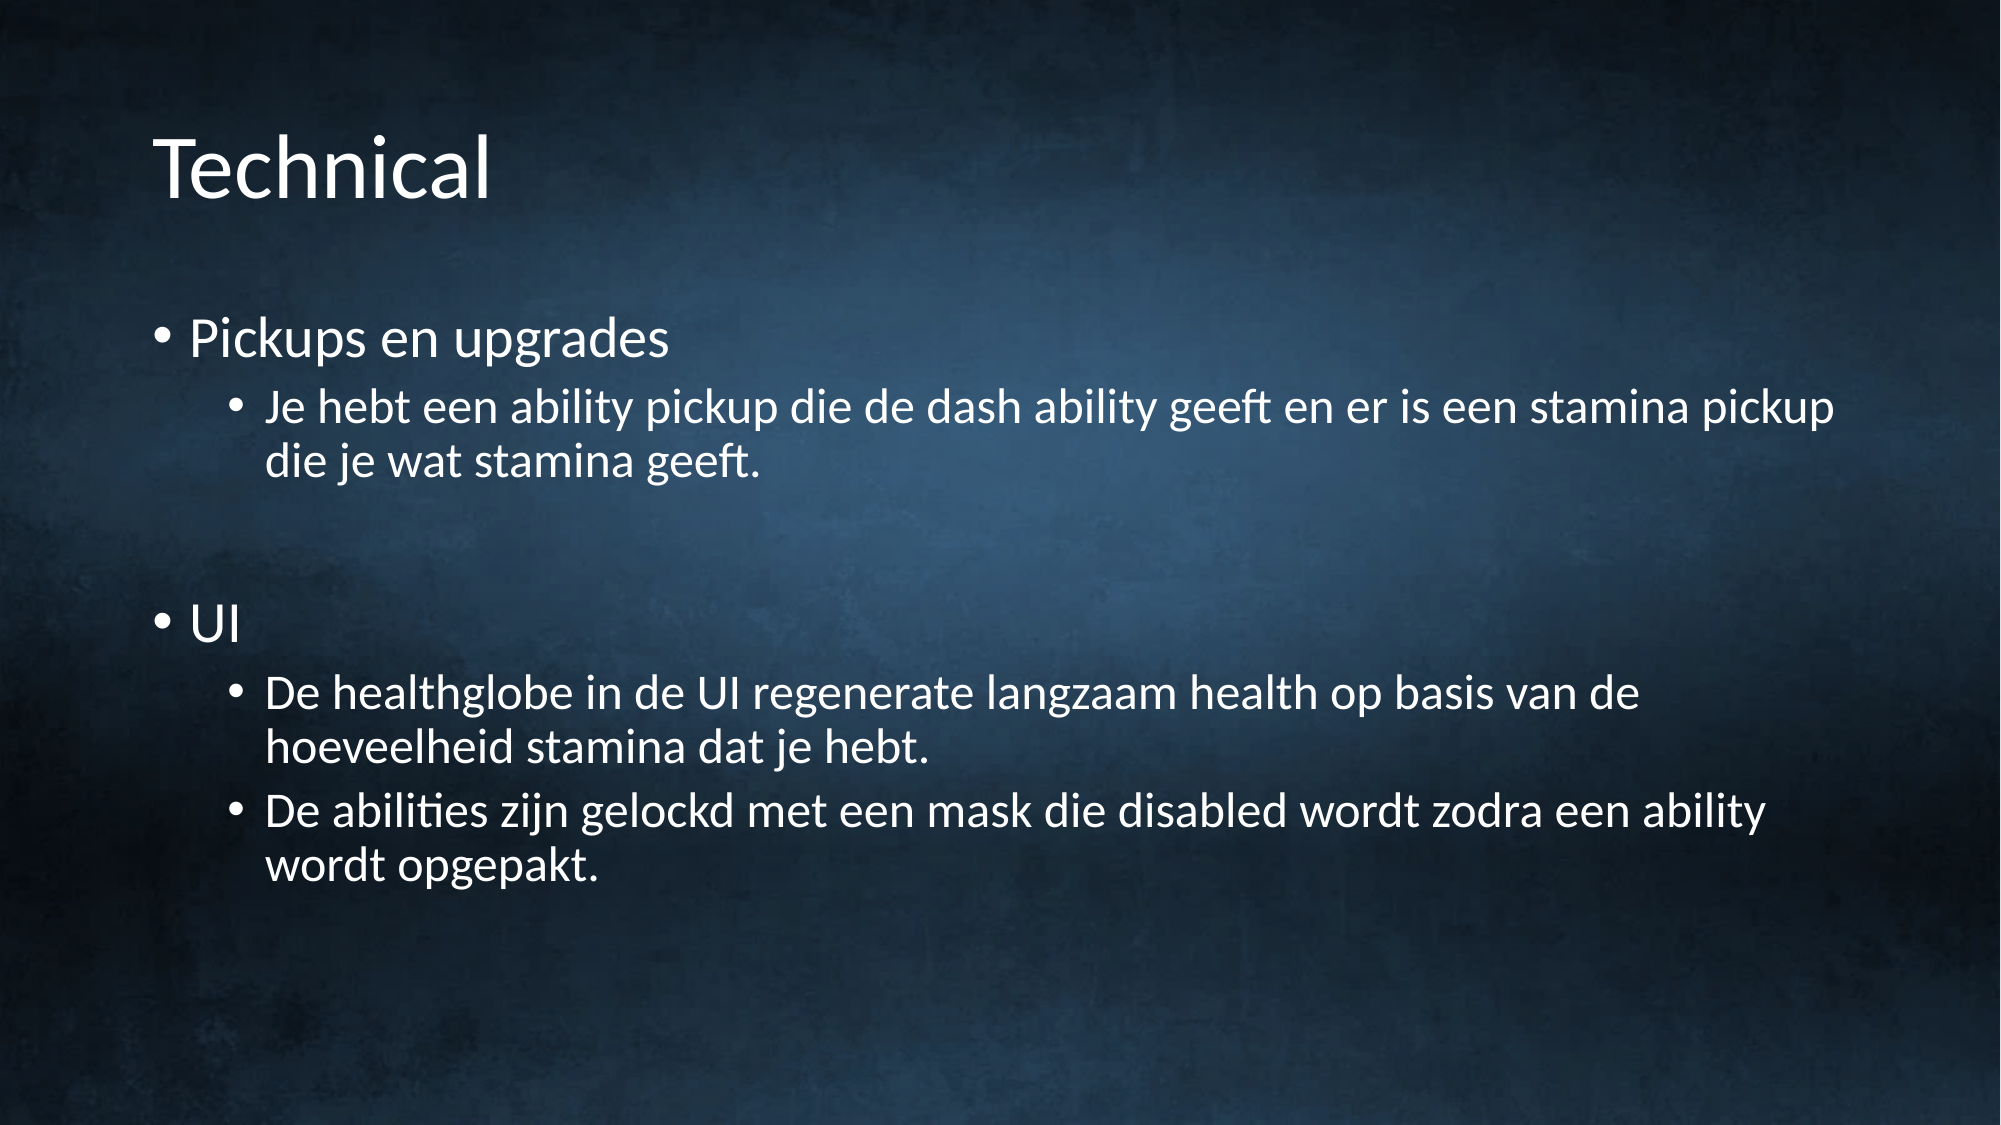

# Technical
Pickups en upgrades
Je hebt een ability pickup die de dash ability geeft en er is een stamina pickup die je wat stamina geeft.

UI
De healthglobe in de UI regenerate langzaam health op basis van de hoeveelheid stamina dat je hebt.
De abilities zijn gelockd met een mask die disabled wordt zodra een ability wordt opgepakt.